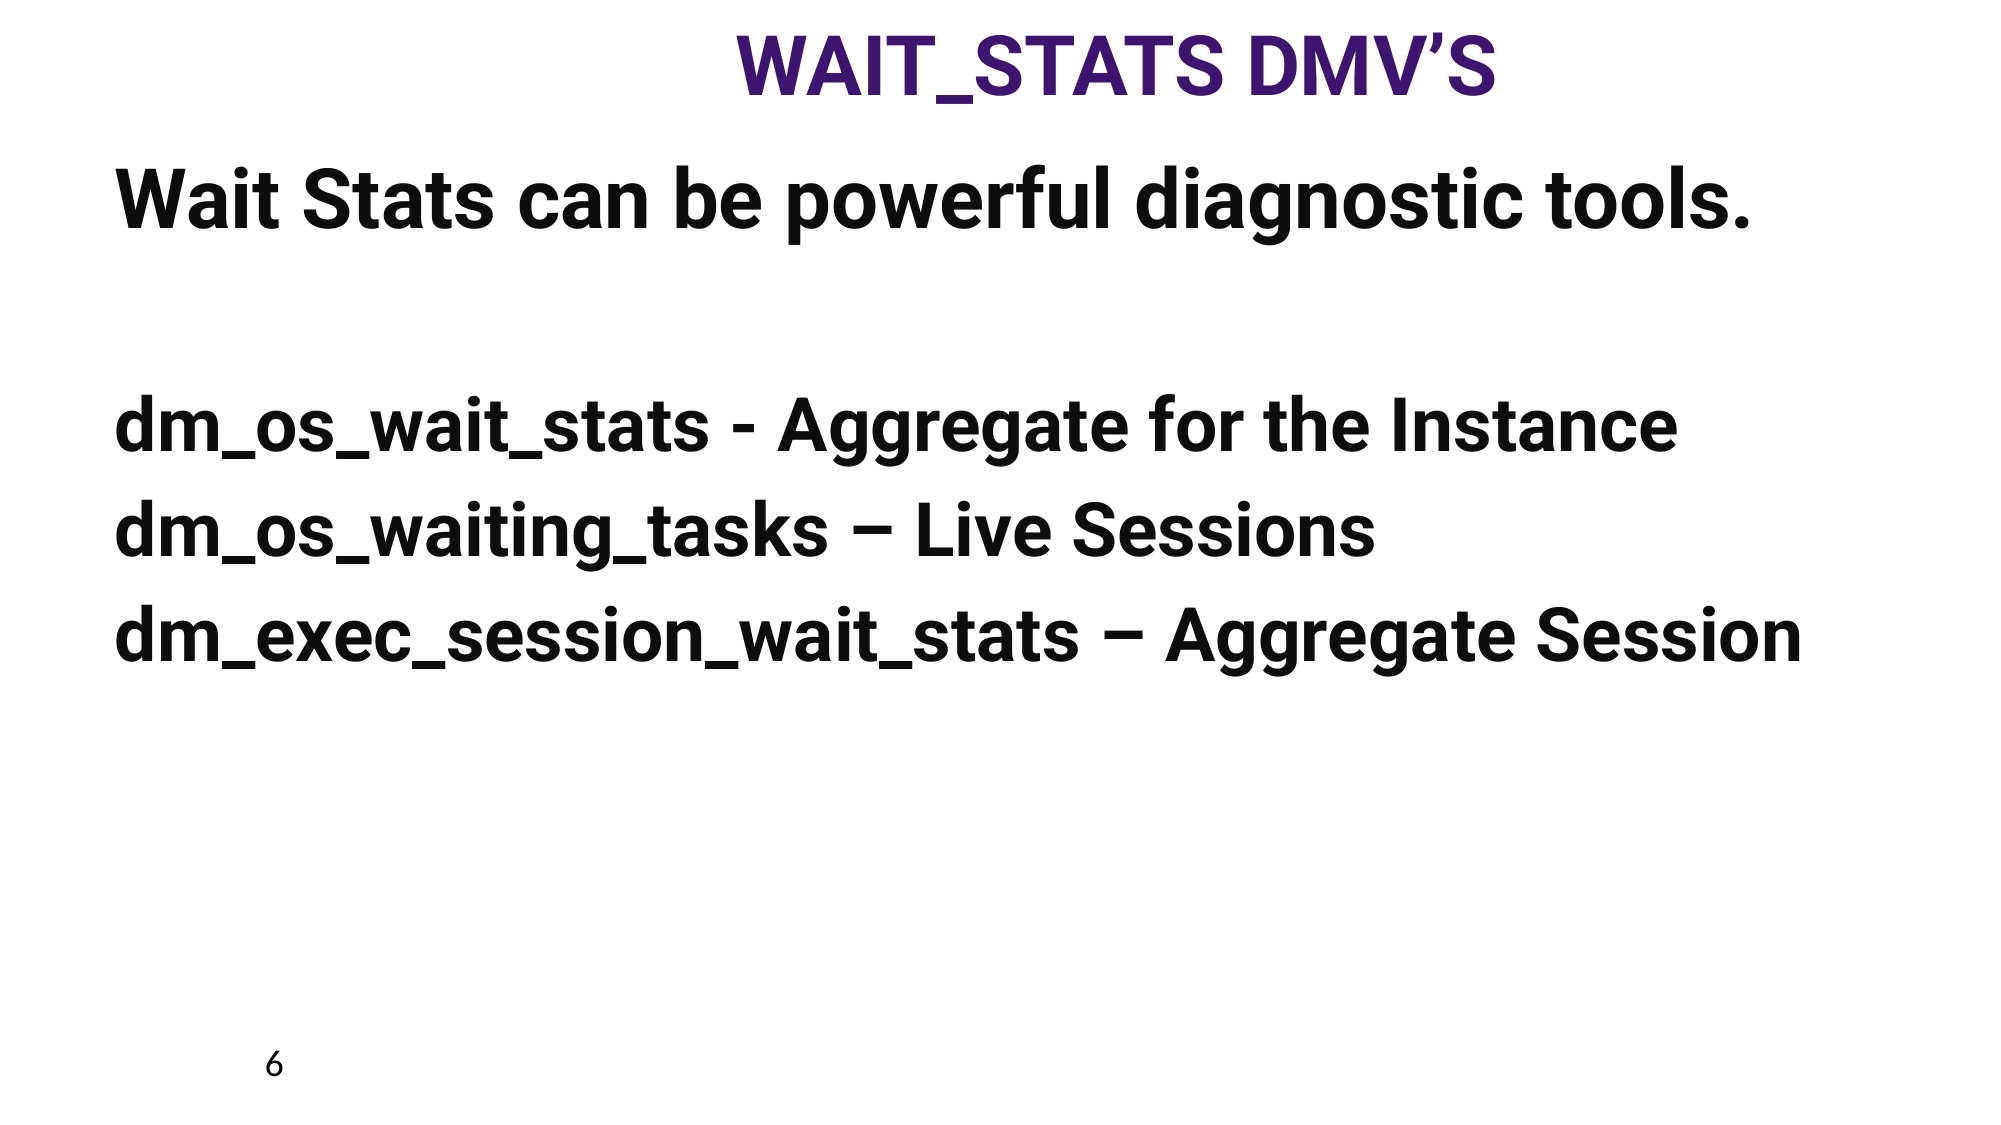

# wait_stats DMV’s
Wait Stats can be powerful diagnostic tools.

dm_os_wait_stats - Aggregate for the Instance
dm_os_waiting_tasks – Live Sessions
dm_exec_session_wait_stats – Aggregate Session

6